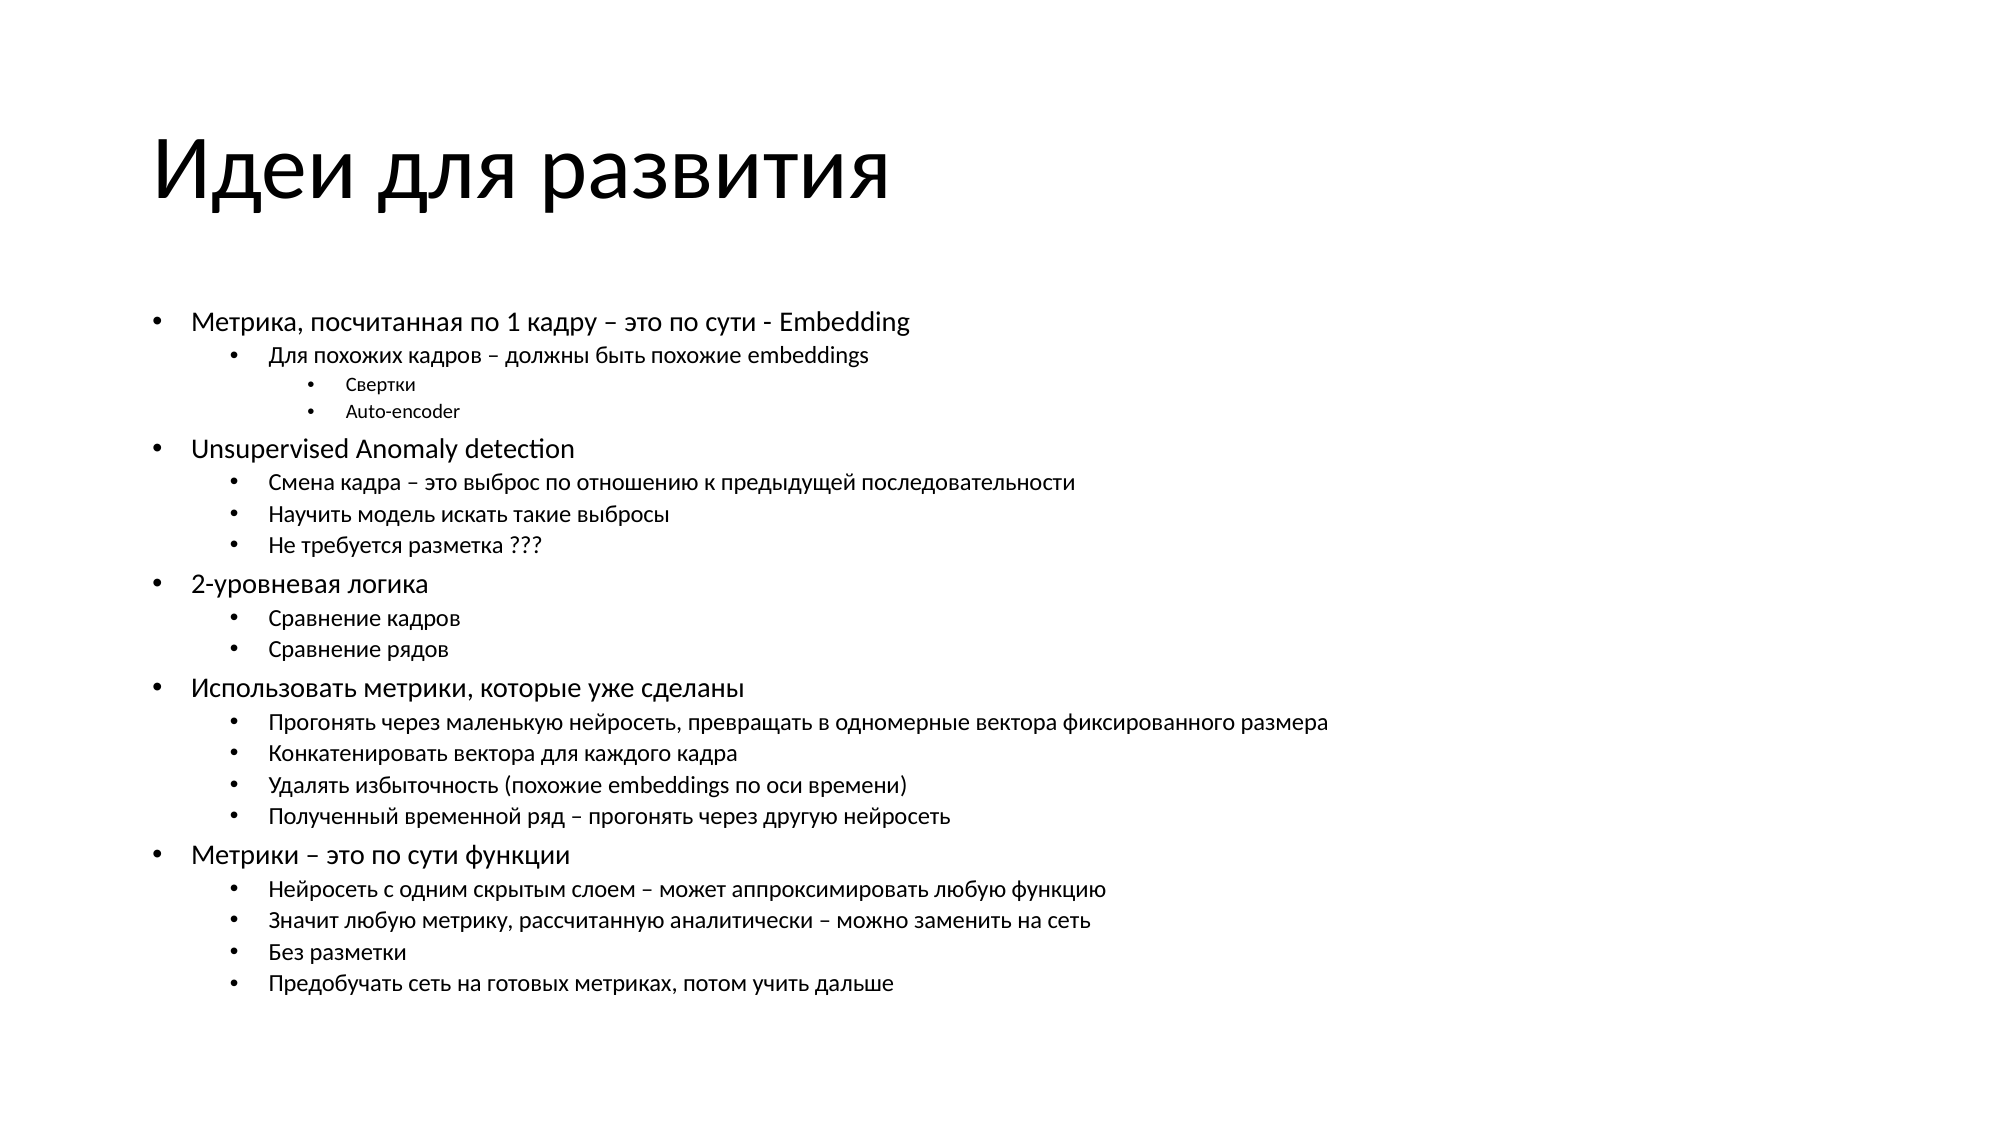

# Идеи для развития
Метрика, посчитанная по 1 кадру – это по сути - Embedding
Для похожих кадров – должны быть похожие embeddings
Свертки
Auto-encoder
Unsupervised Anomaly detection
Смена кадра – это выброс по отношению к предыдущей последовательности
Научить модель искать такие выбросы
Не требуется разметка ???
2-уровневая логика
Сравнение кадров
Сравнение рядов
Использовать метрики, которые уже сделаны
Прогонять через маленькую нейросеть, превращать в одномерные вектора фиксированного размера
Конкатенировать вектора для каждого кадра
Удалять избыточность (похожие embeddings по оси времени)
Полученный временной ряд – прогонять через другую нейросеть
Метрики – это по сути функции
Нейросеть с одним скрытым слоем – может аппроксимировать любую функцию
Значит любую метрику, рассчитанную аналитически – можно заменить на сеть
Без разметки
Предобучать сеть на готовых метриках, потом учить дальше